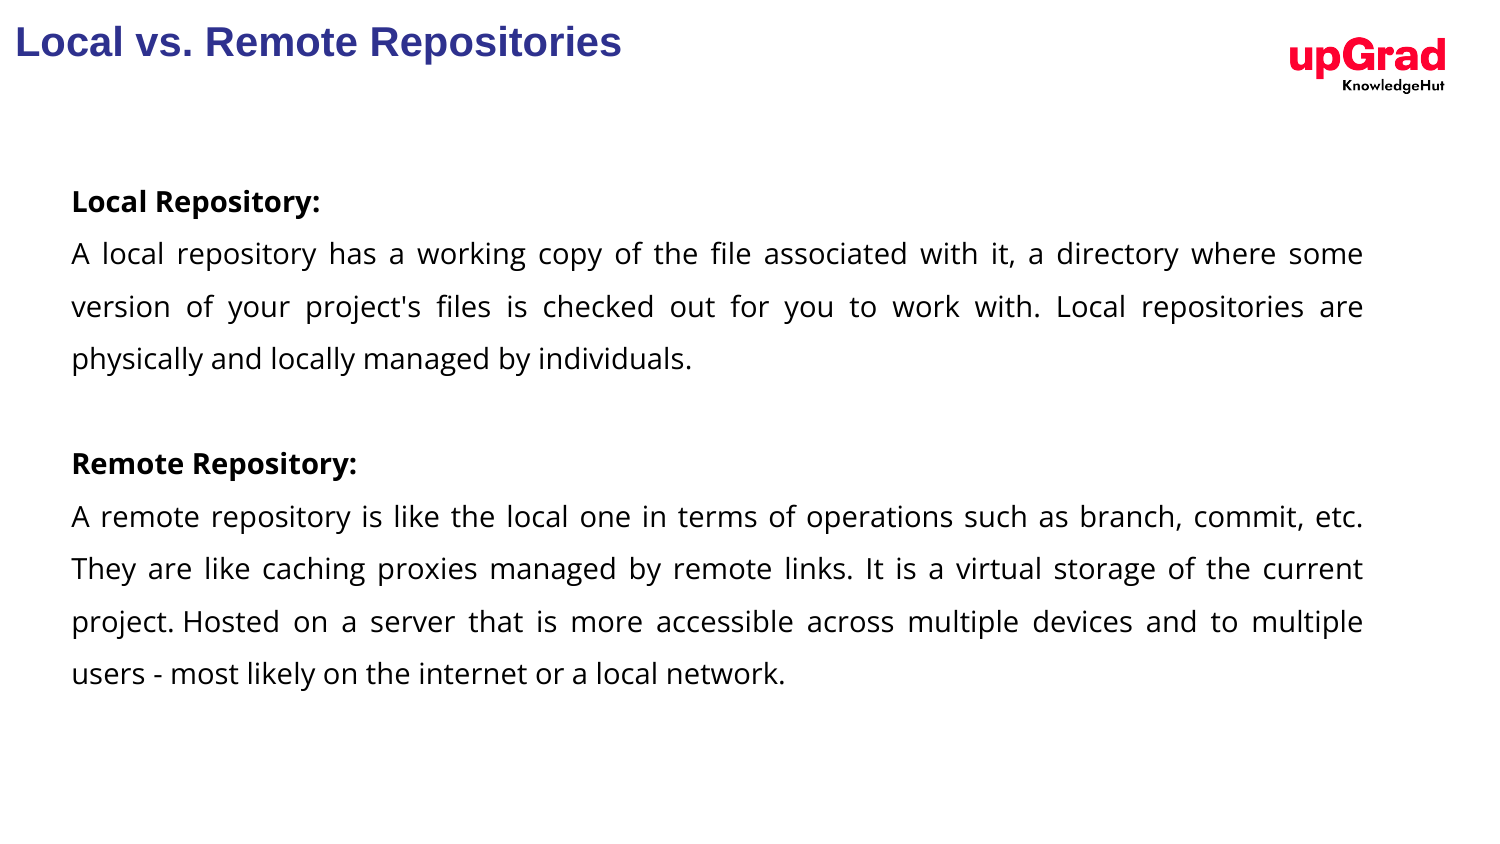

Local vs. Remote Repositories
Local Repository:
A local repository has a working copy of the file associated with it, a directory where some version of your project's files is checked out for you to work with. Local repositories are physically and locally managed by individuals.
Remote Repository:
A remote repository is like the local one in terms of operations such as branch, commit, etc. They are like caching proxies managed by remote links. It is a virtual storage of the current project. Hosted on a server that is more accessible across multiple devices and to multiple users - most likely on the internet or a local network.